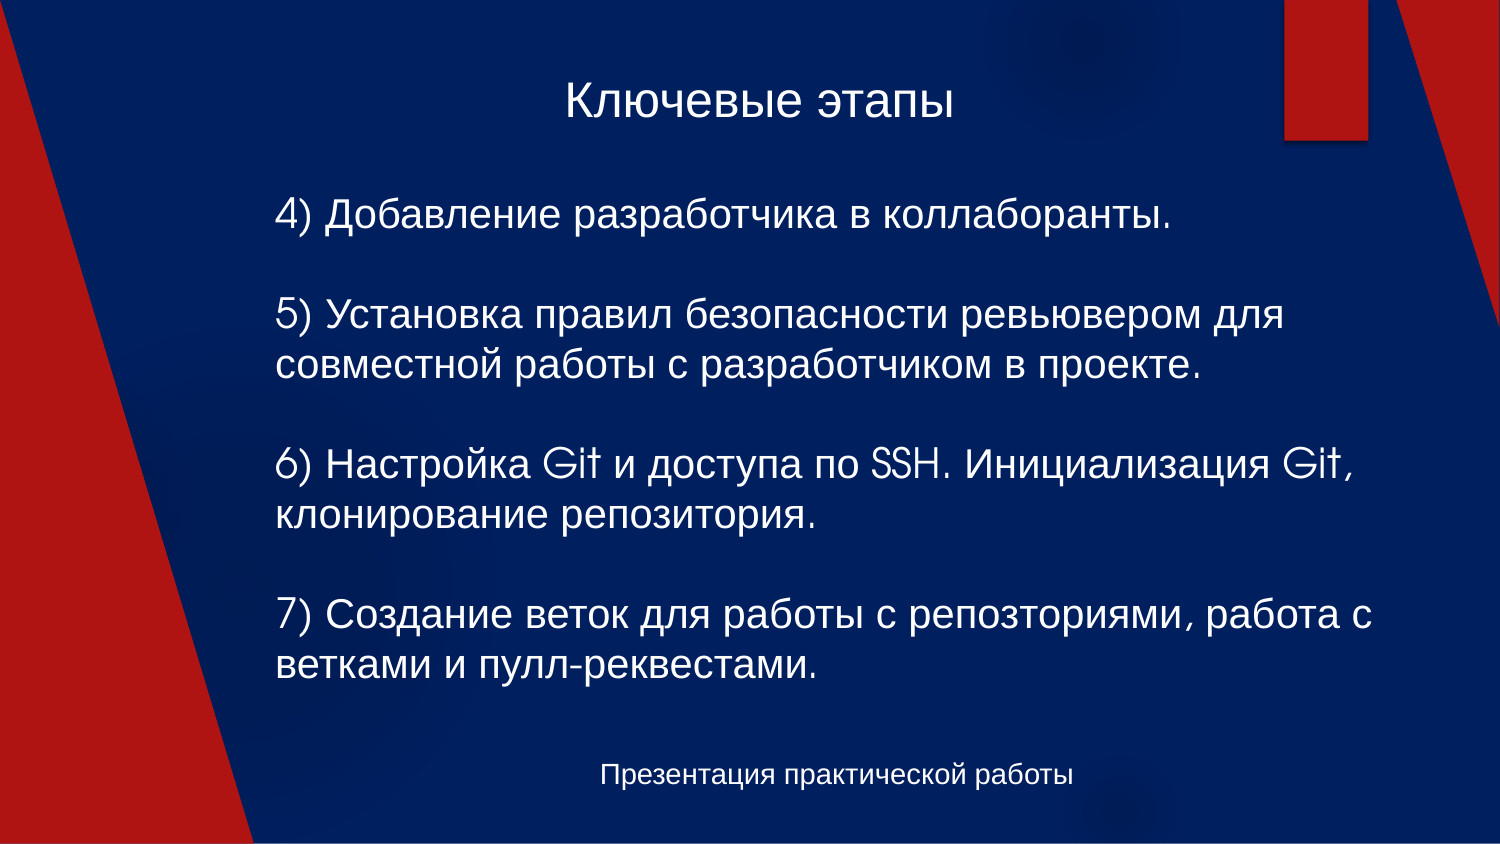

# Ключевые этапы
4) Добавление разработчика в коллаборанты.

5) Установка правил безопасности ревьювером для совместной работы с разработчиком в проекте.

6) Настройка Git и доступа по SSH. Инициализация Git, клонирование репозитория.

7) Создание веток для работы с репозториями, работа с ветками и пулл-реквестами.

Презентация практической работы